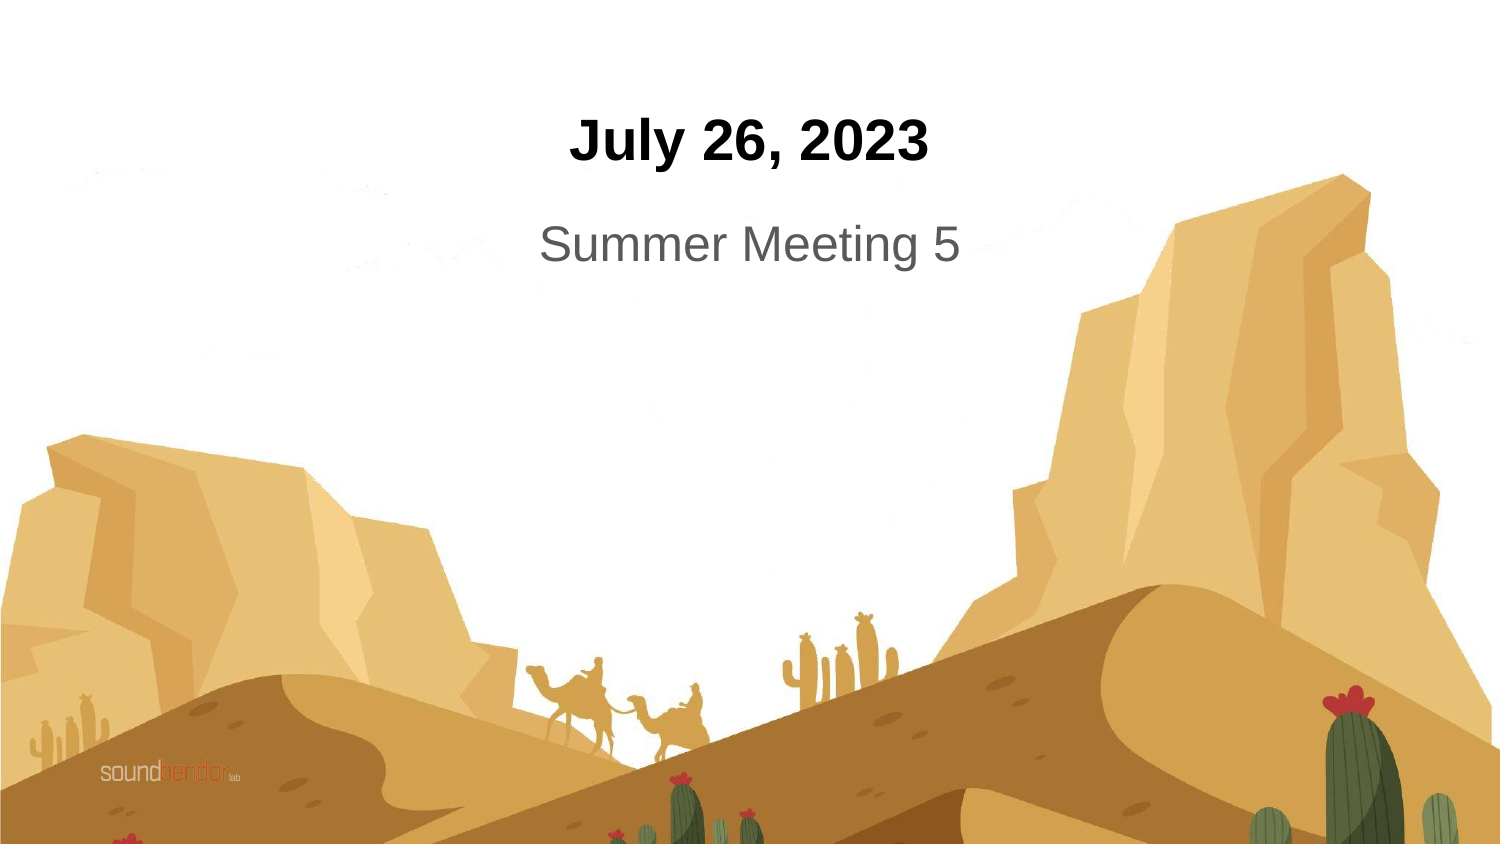

# July 26, 2023
Summer Meeting 5